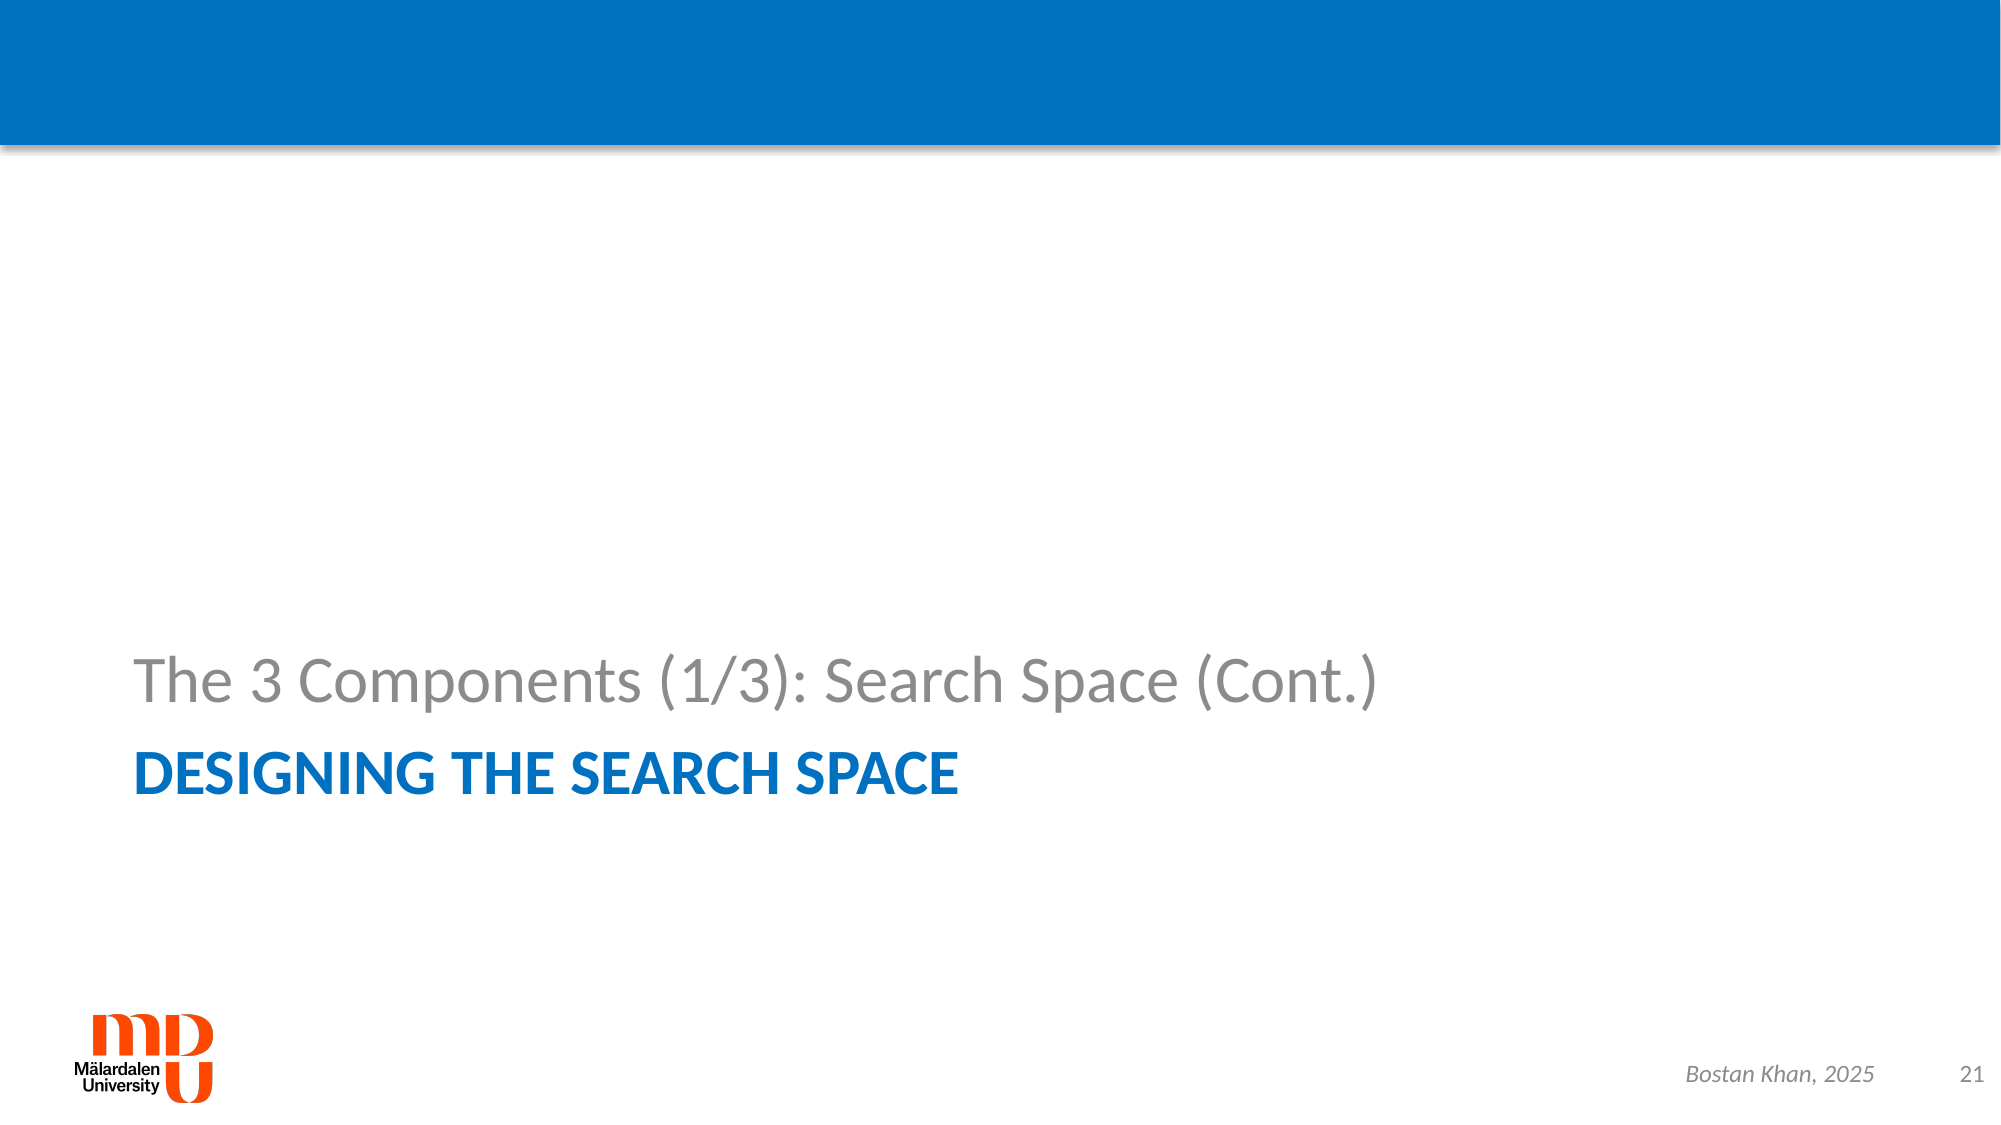

The 3 Components (1/3): Search Space (Cont.)
# Designing the search space
Bostan Khan, 2025
21